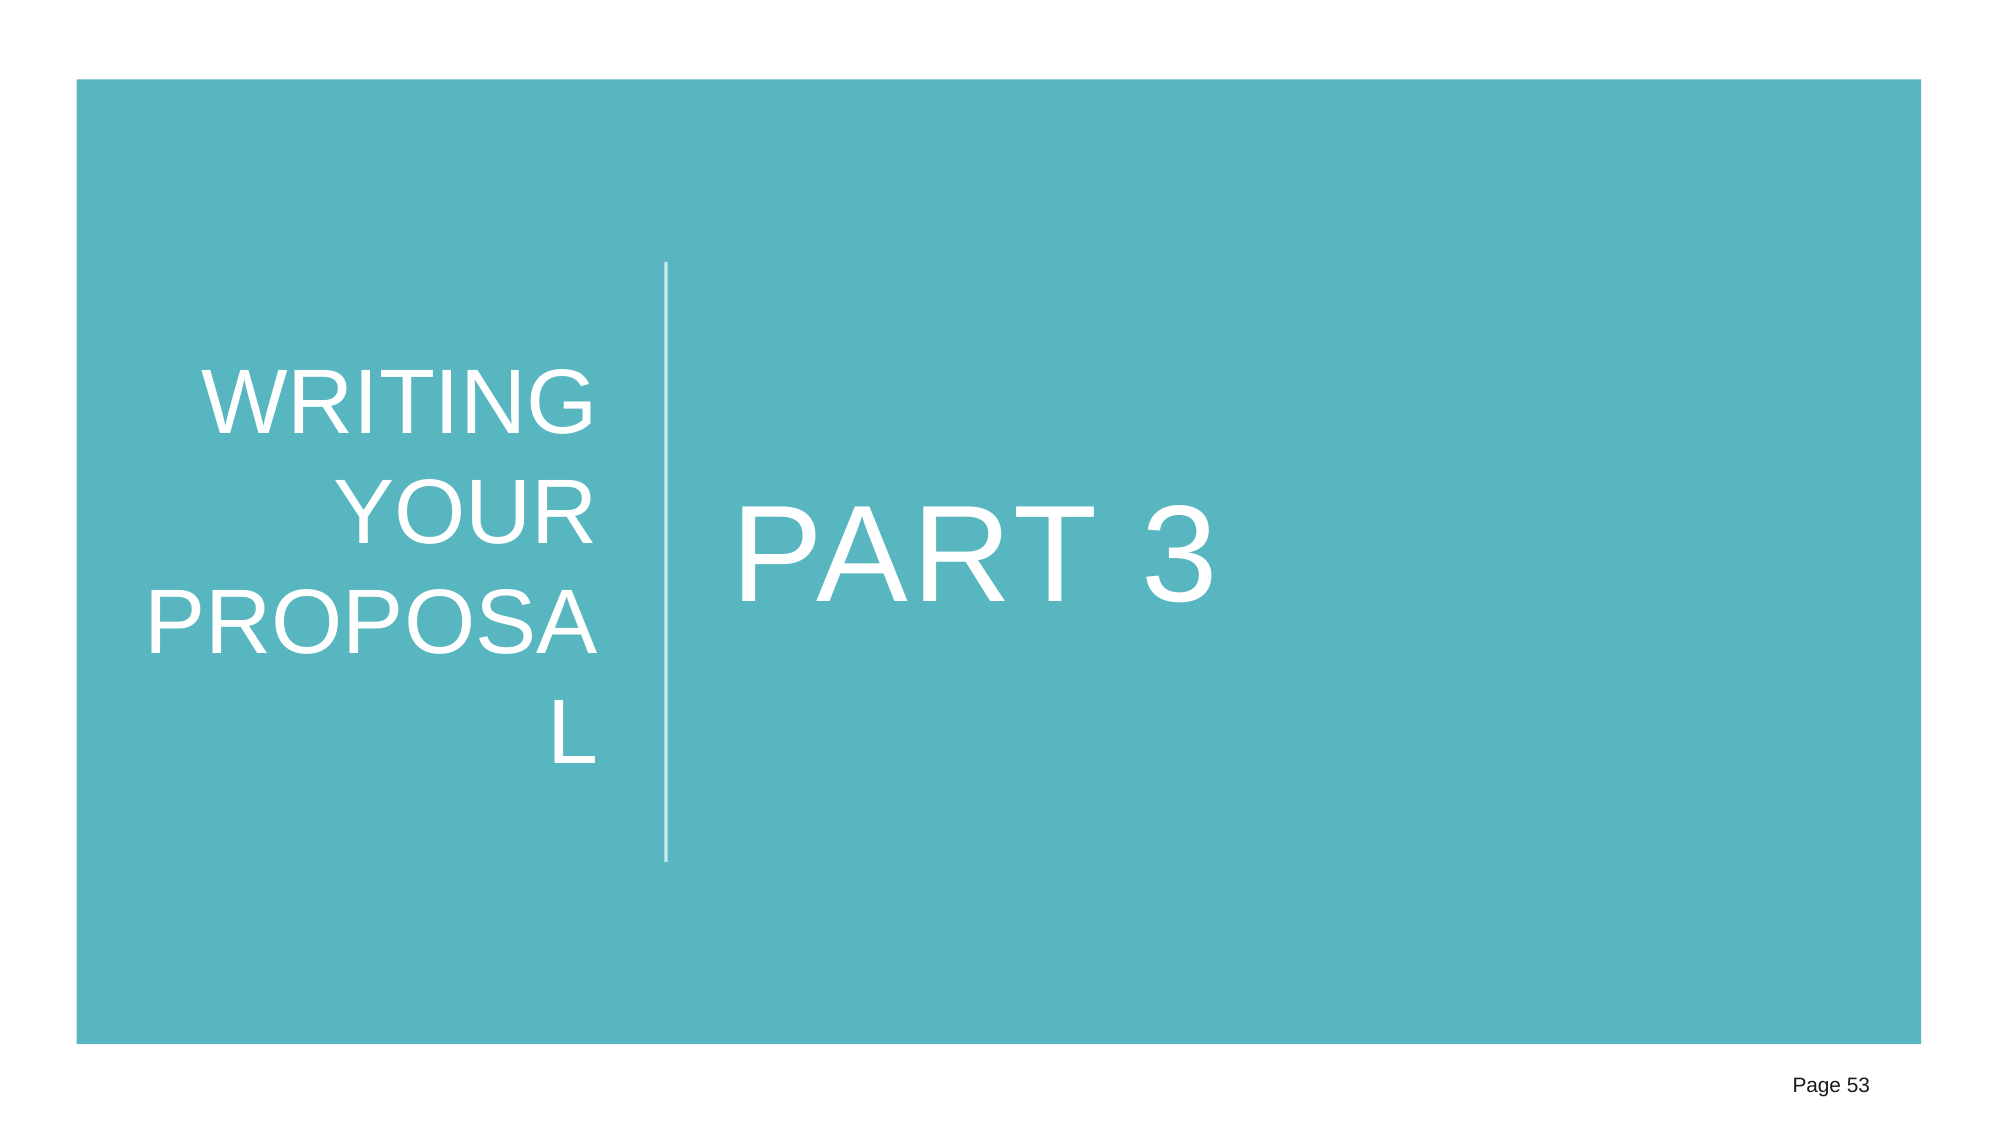

WRITING YOUR PROPOSAL
# PART 3

Page 53